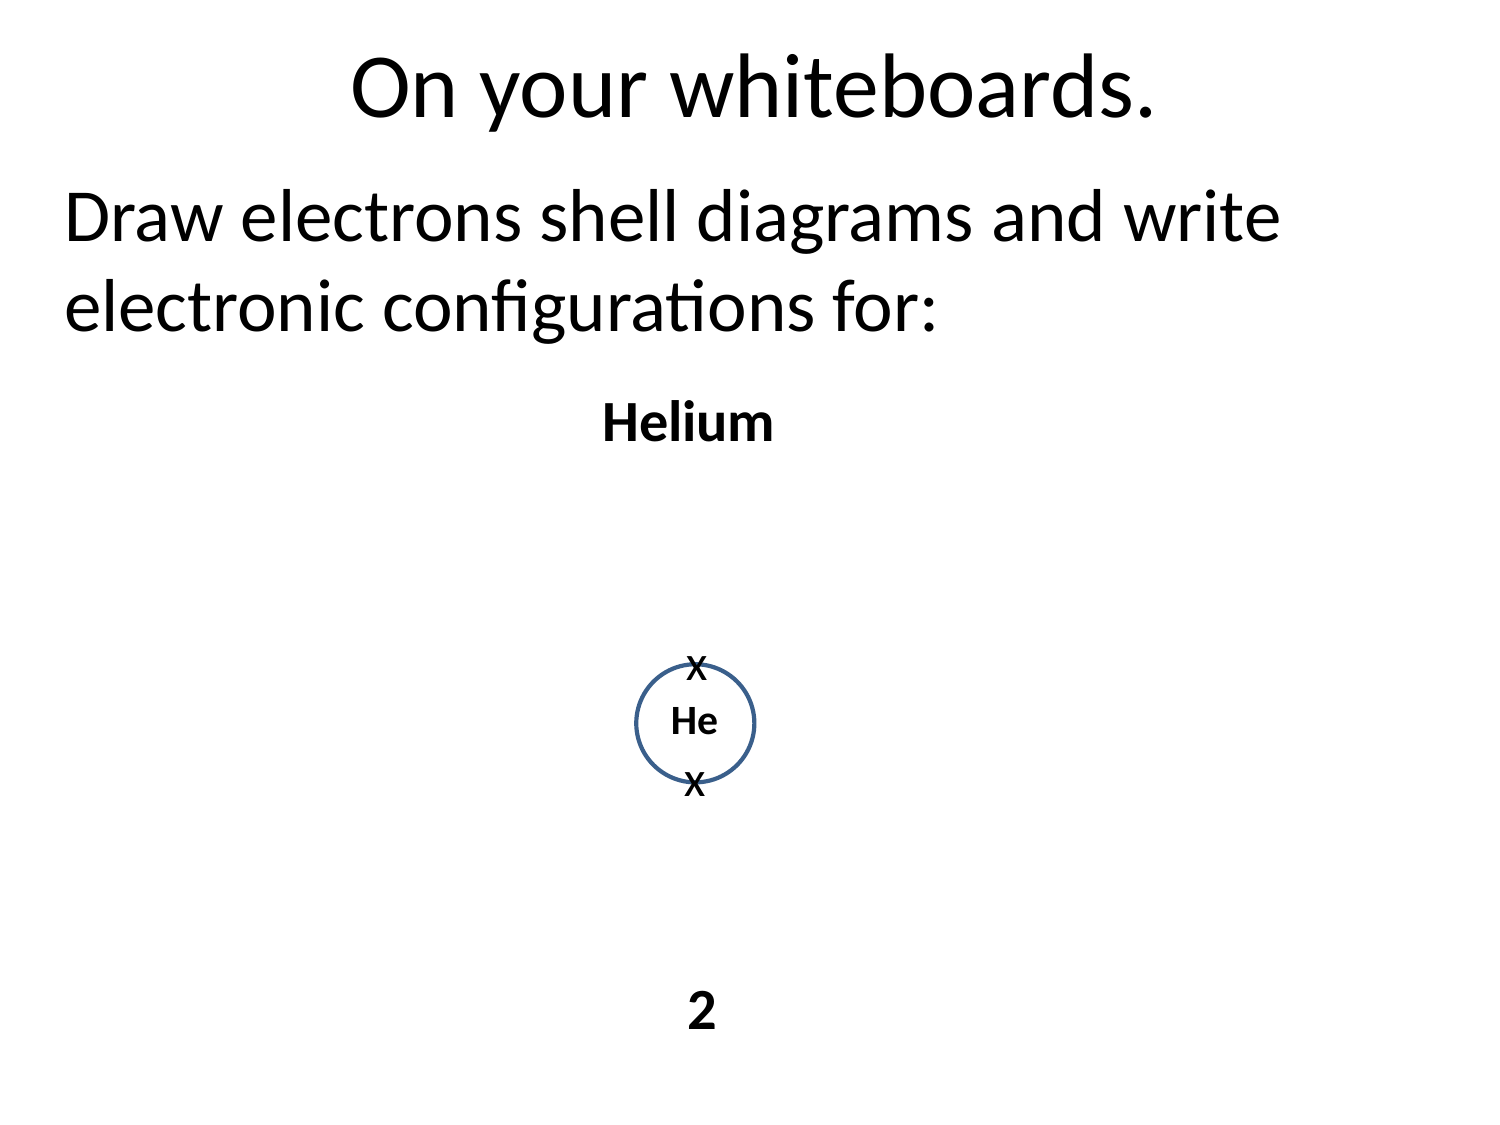

# On your whiteboards.
Draw electrons shell diagrams and write electronic configurations for:
 Helium
x

He
x
2